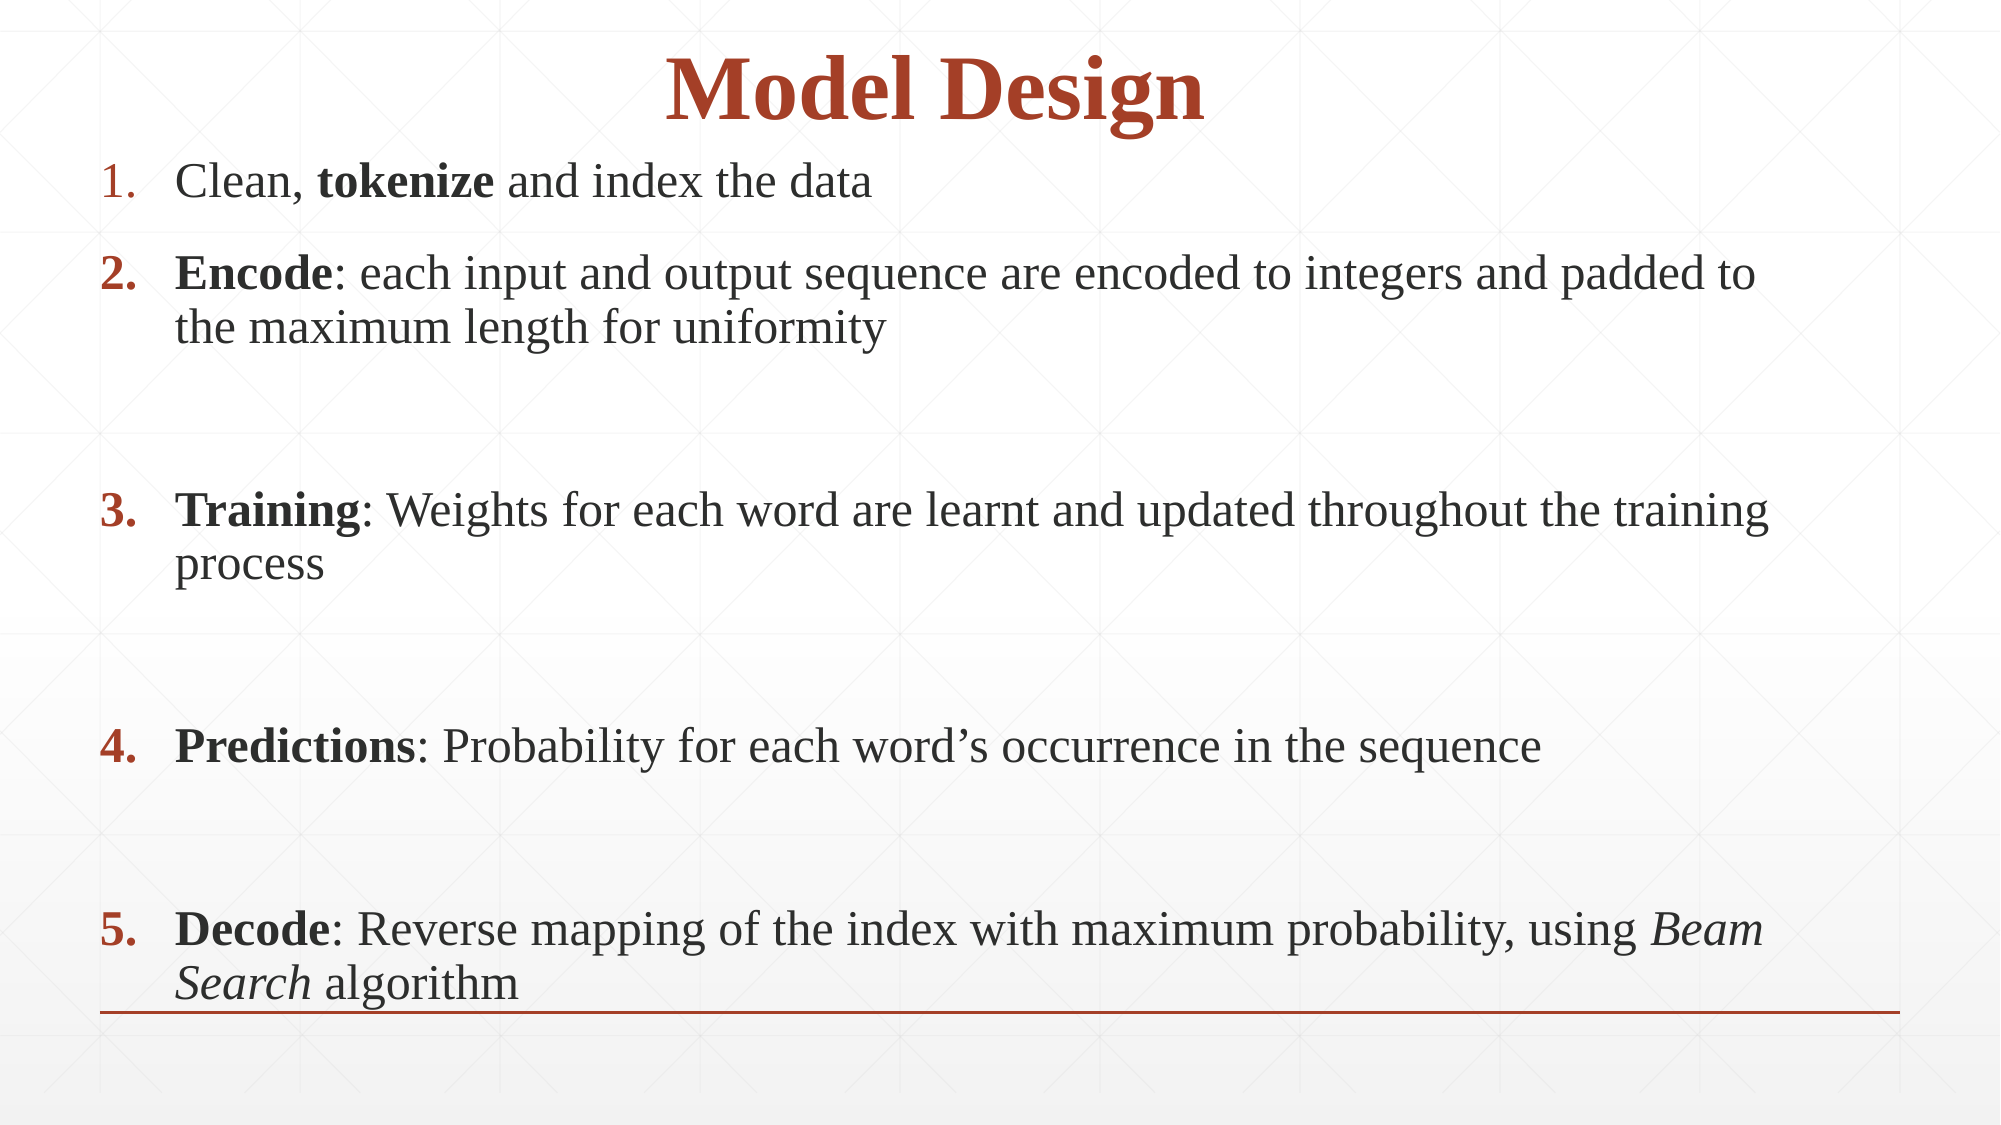

# Model Design
Clean, tokenize and index the data
Encode: each input and output sequence are encoded to integers and padded to the maximum length for uniformity

Training: Weights for each word are learnt and updated throughout the training process

Predictions: Probability for each word’s occurrence in the sequence

Decode: Reverse mapping of the index with maximum probability, using Beam Search algorithm